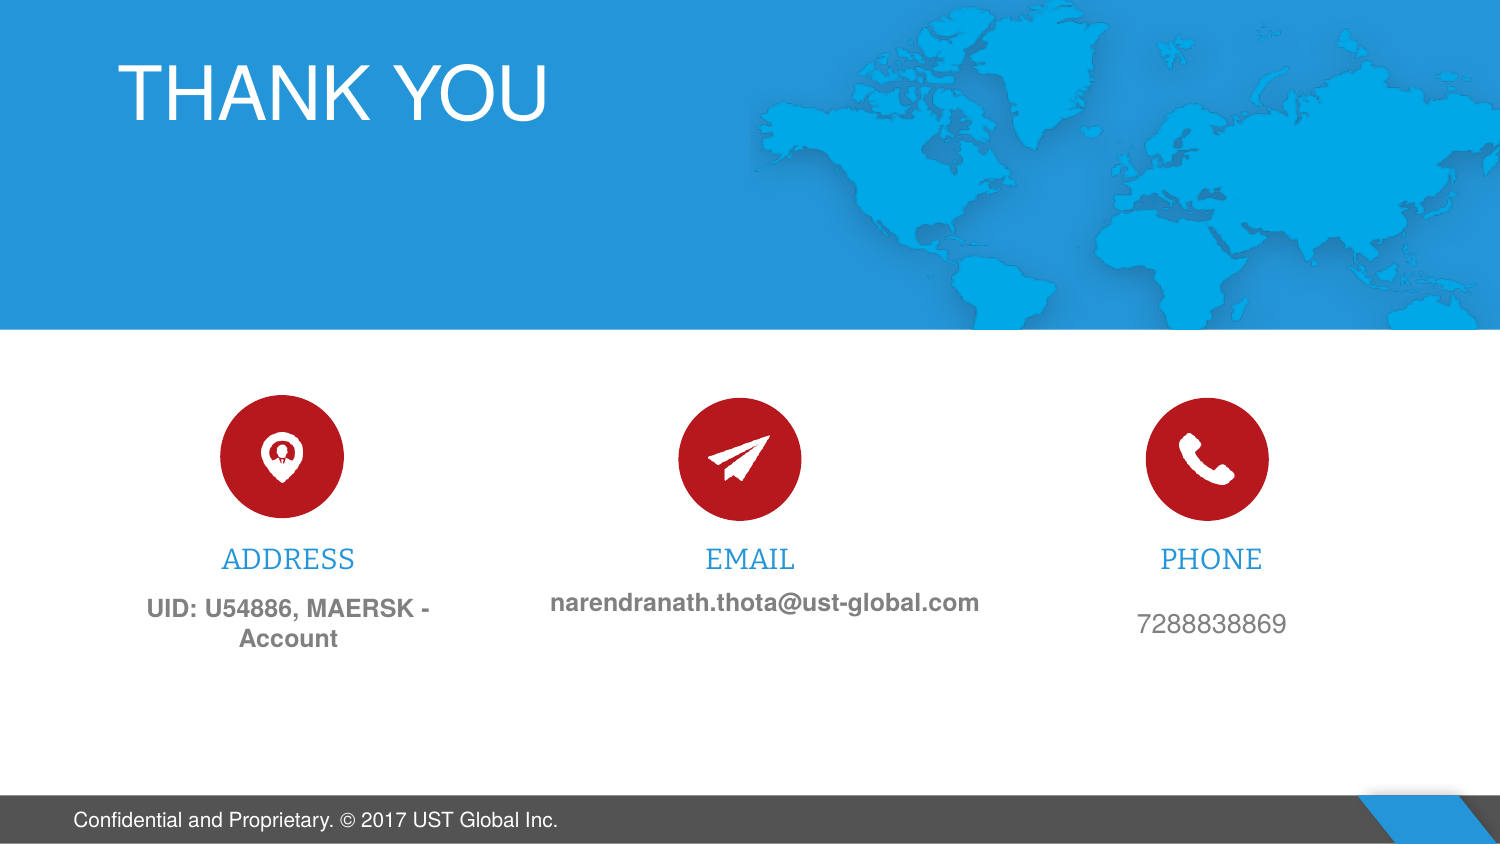

# THANK YOU
ADDRESS
EMAIL
PHONE
UID: U54886, MAERSK -Account
7288838869
narendranath.thota@ust-global.com